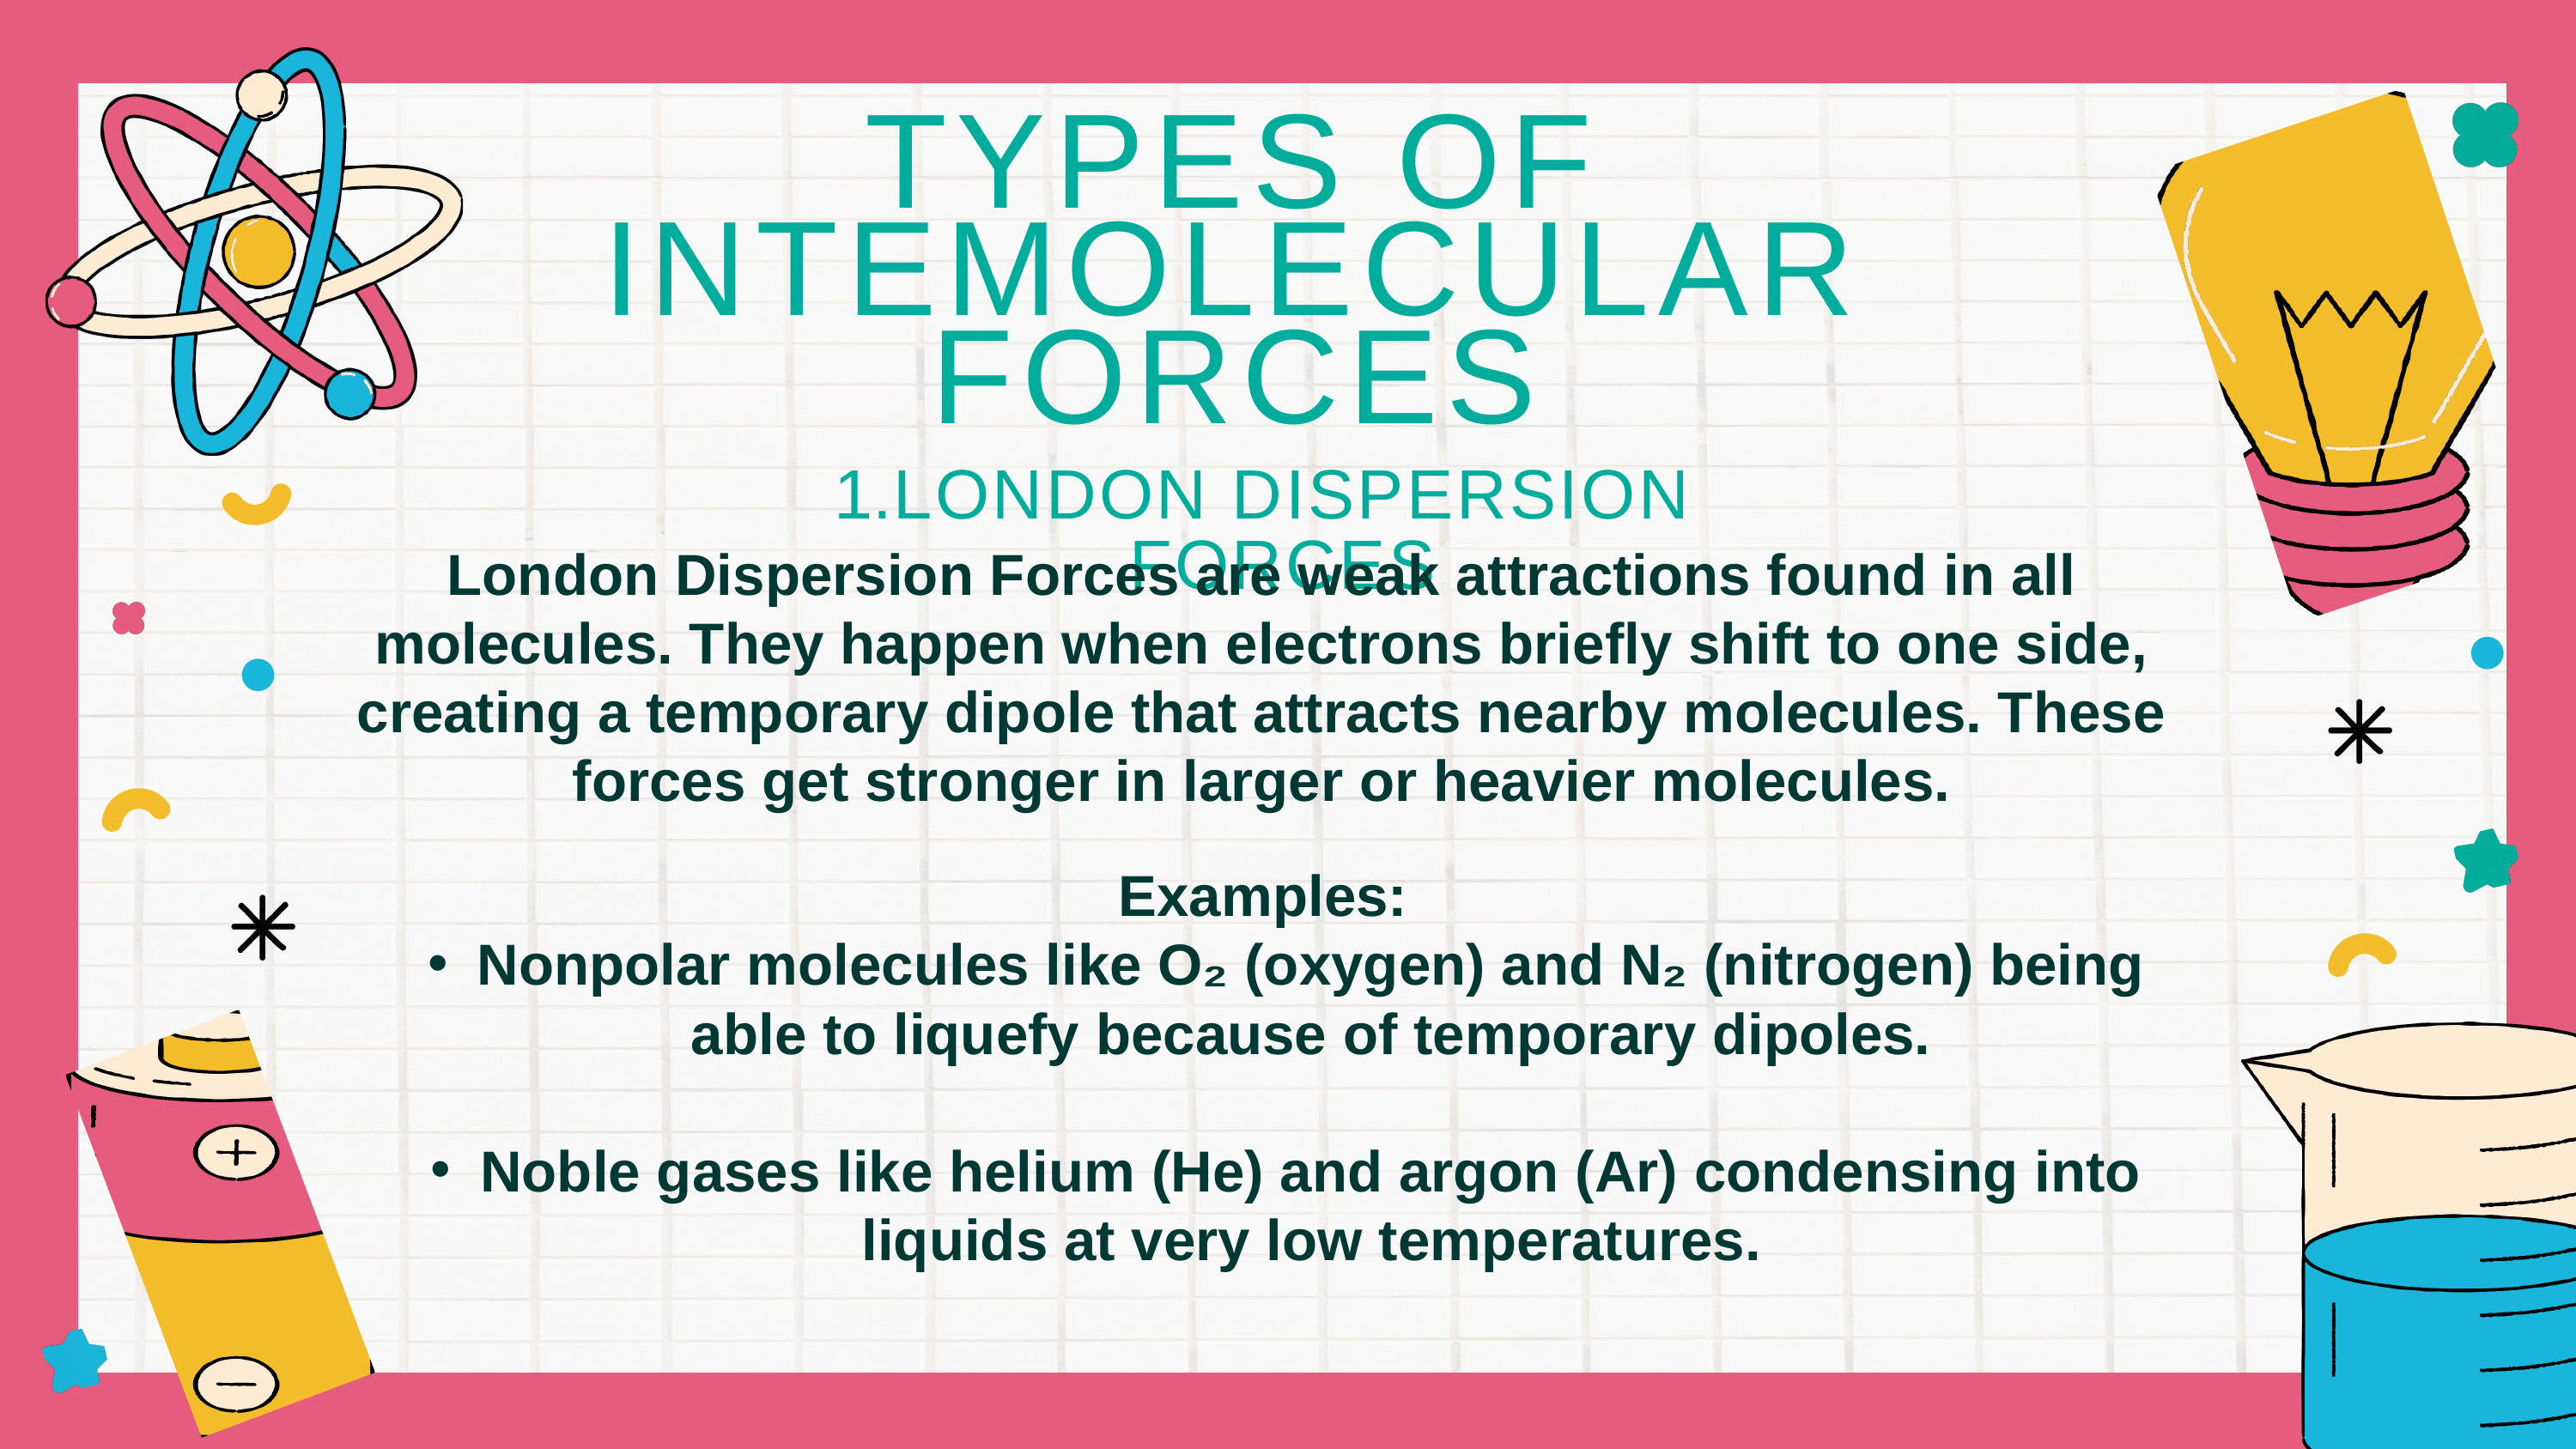

TYPES OF INTEMOLECULAR FORCES
LONDON DISPERSION FORCES

London Dispersion Forces are weak attractions found in all molecules. They happen when electrons briefly shift to one side, creating a temporary dipole that attracts nearby molecules. These forces get stronger in larger or heavier molecules.

Examples:
Nonpolar molecules like O₂ (oxygen) and N₂ (nitrogen) being able to liquefy because of temporary dipoles.

Noble gases like helium (He) and argon (Ar) condensing into liquids at very low temperatures.